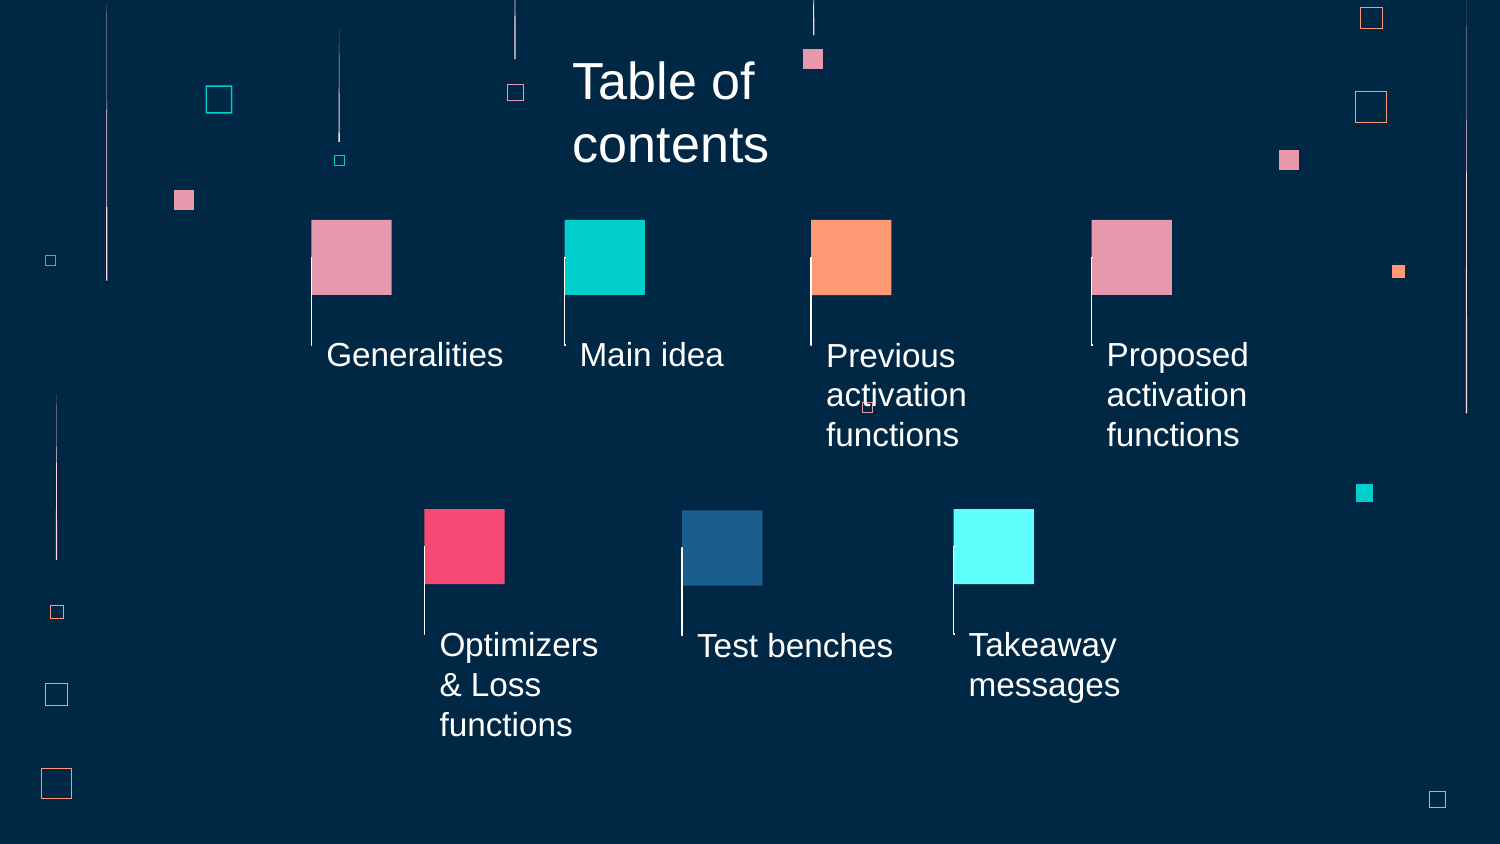

Table of contents

Generalities
Main idea
Proposed activation functions

Previous activation functions

Optimizers & Loss functions

Takeaway messages
Test benches